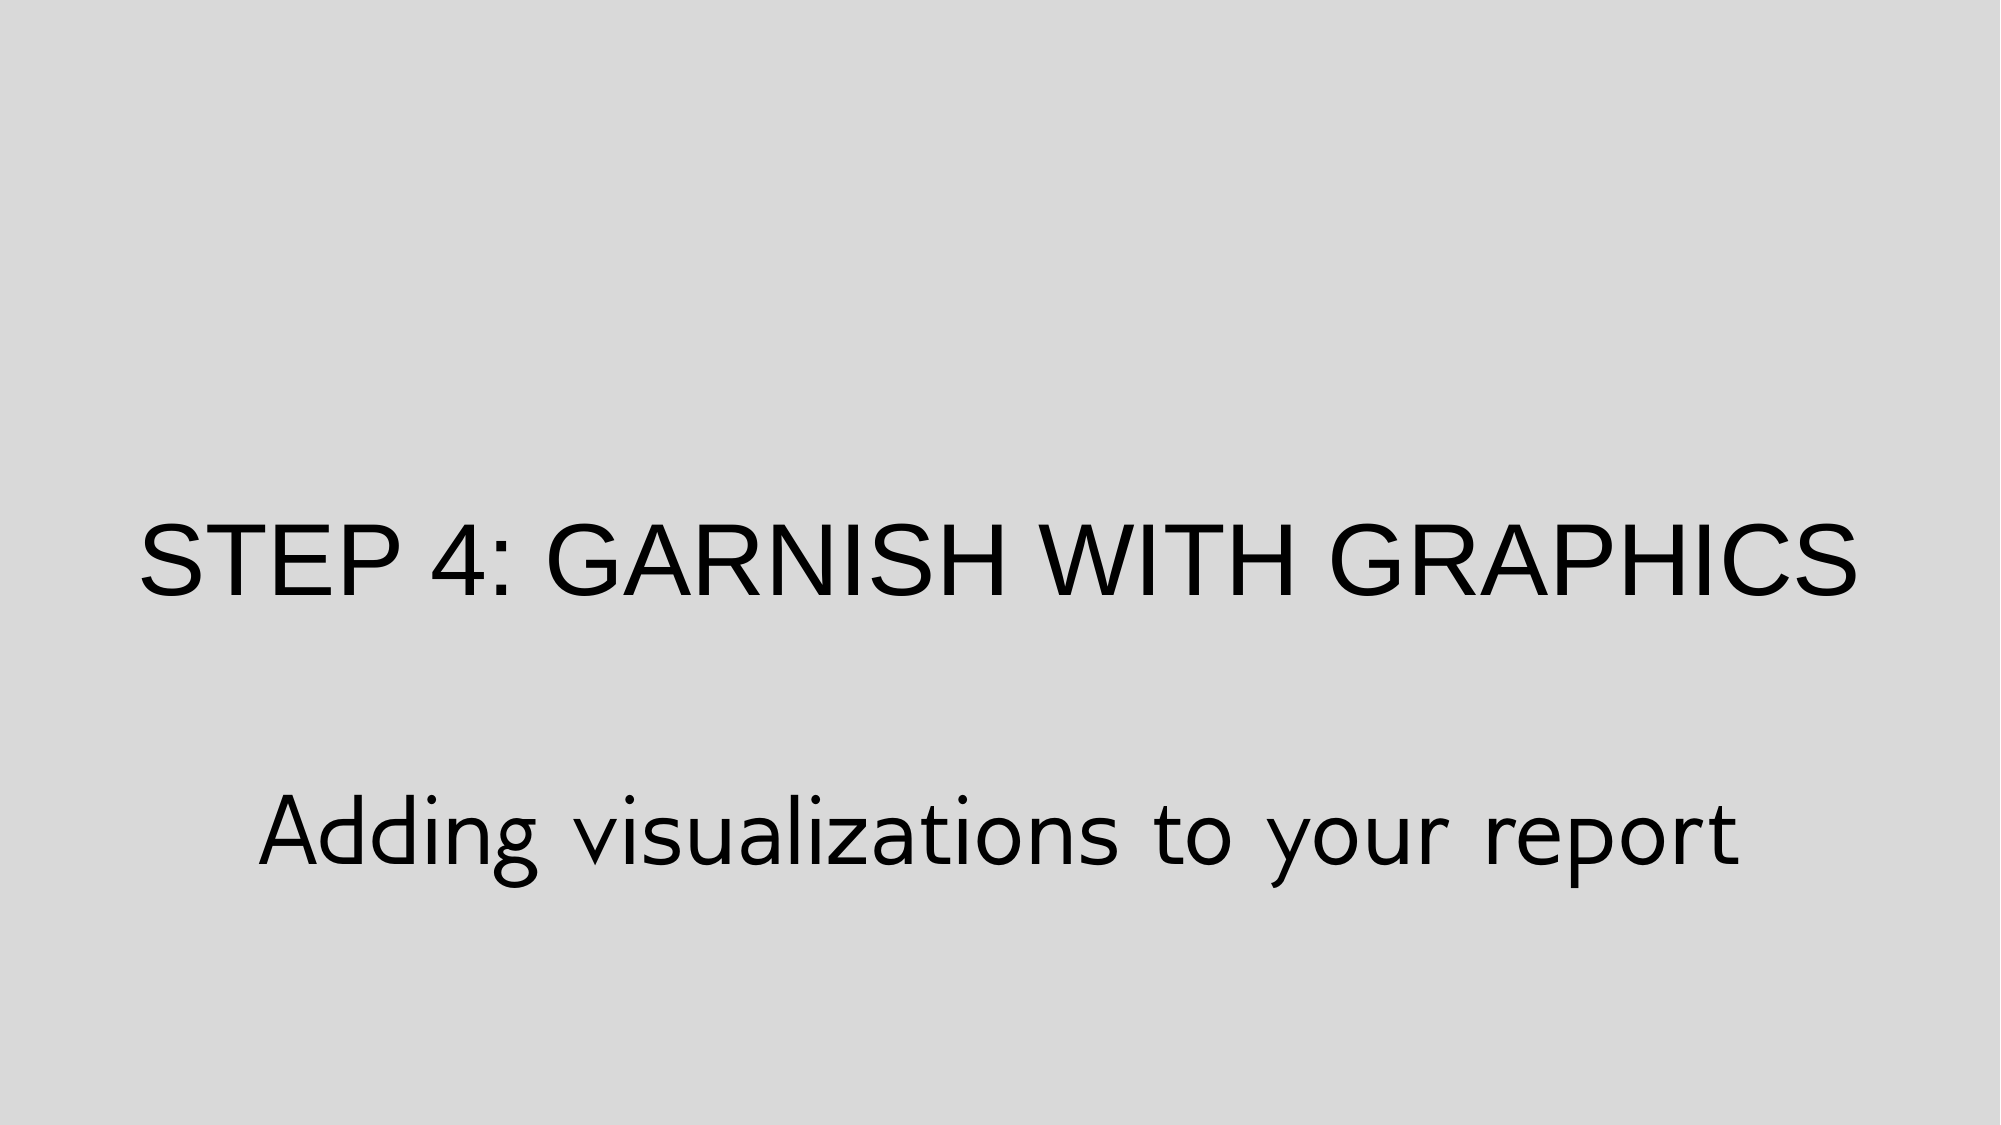

# Step 4: Garnish with graphics
Adding visualizations to your report